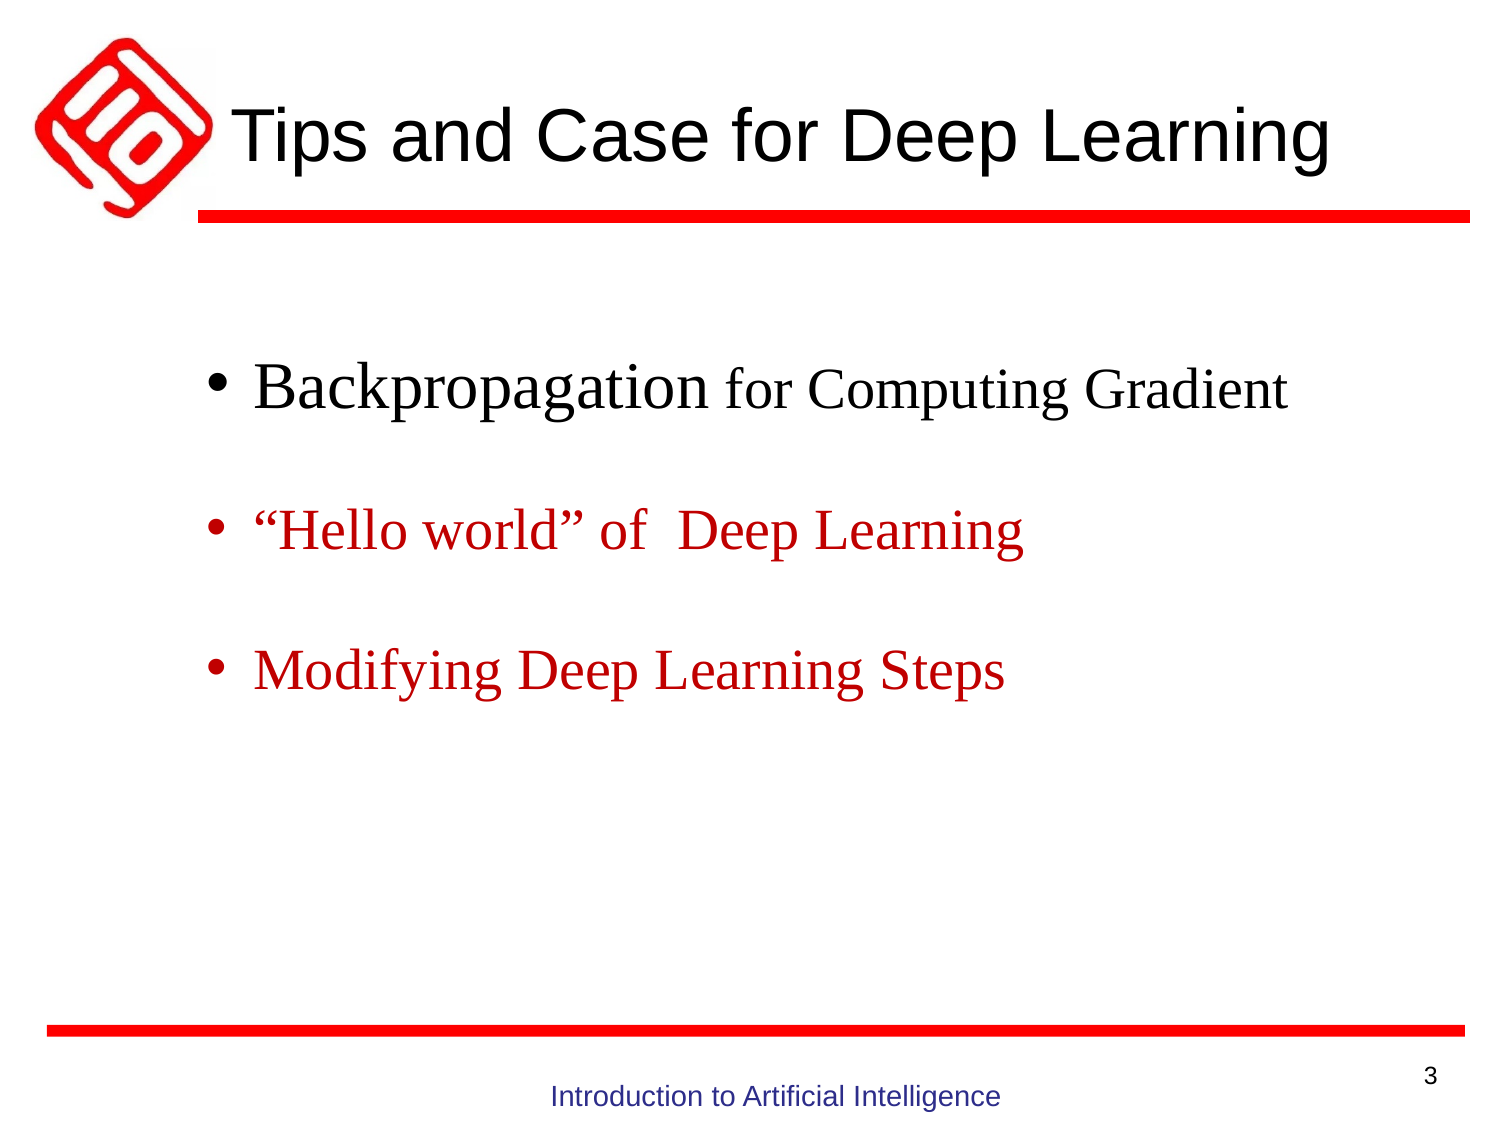

# Tips and Case for Deep Learning
Backpropagation for Computing Gradient

“Hello world” of  Deep Learning

Modifying Deep Learning Steps
3
Introduction to Artificial Intelligence